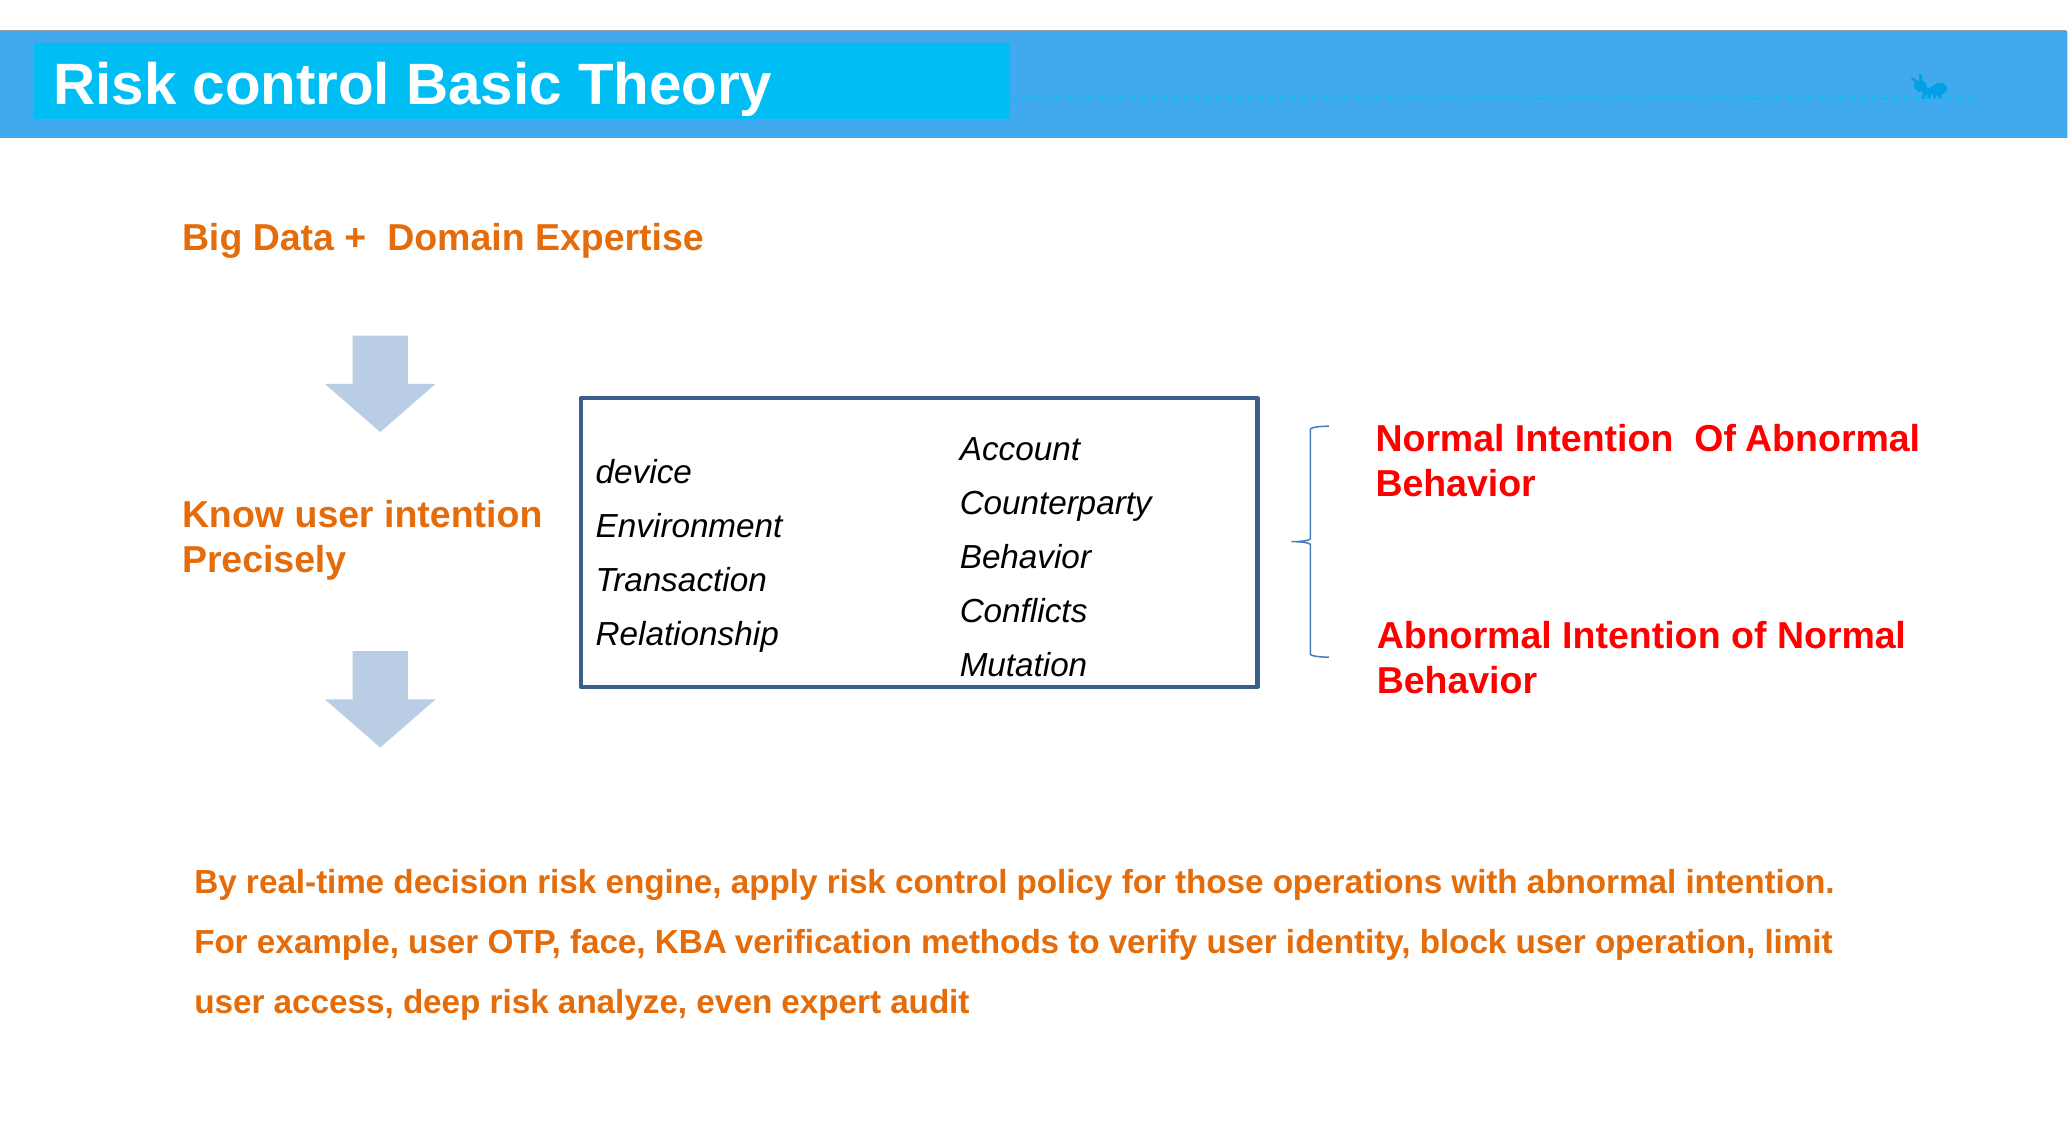

Risk control Basic Theory
Big Data +  Domain Expertise

Account
Counterparty
Behavior
Conflicts
Mutation
Normal Intention  Of Abnormal Behavior

device
Environment
Transaction
Relationship

Know user intention
Precisely
Abnormal Intention of Normal Behavior

By real-time decision risk engine, apply risk control policy for those operations with abnormal intention. For example, user OTP, face, KBA verification methods to verify user identity, block user operation, limit user access, deep risk analyze, even expert audit